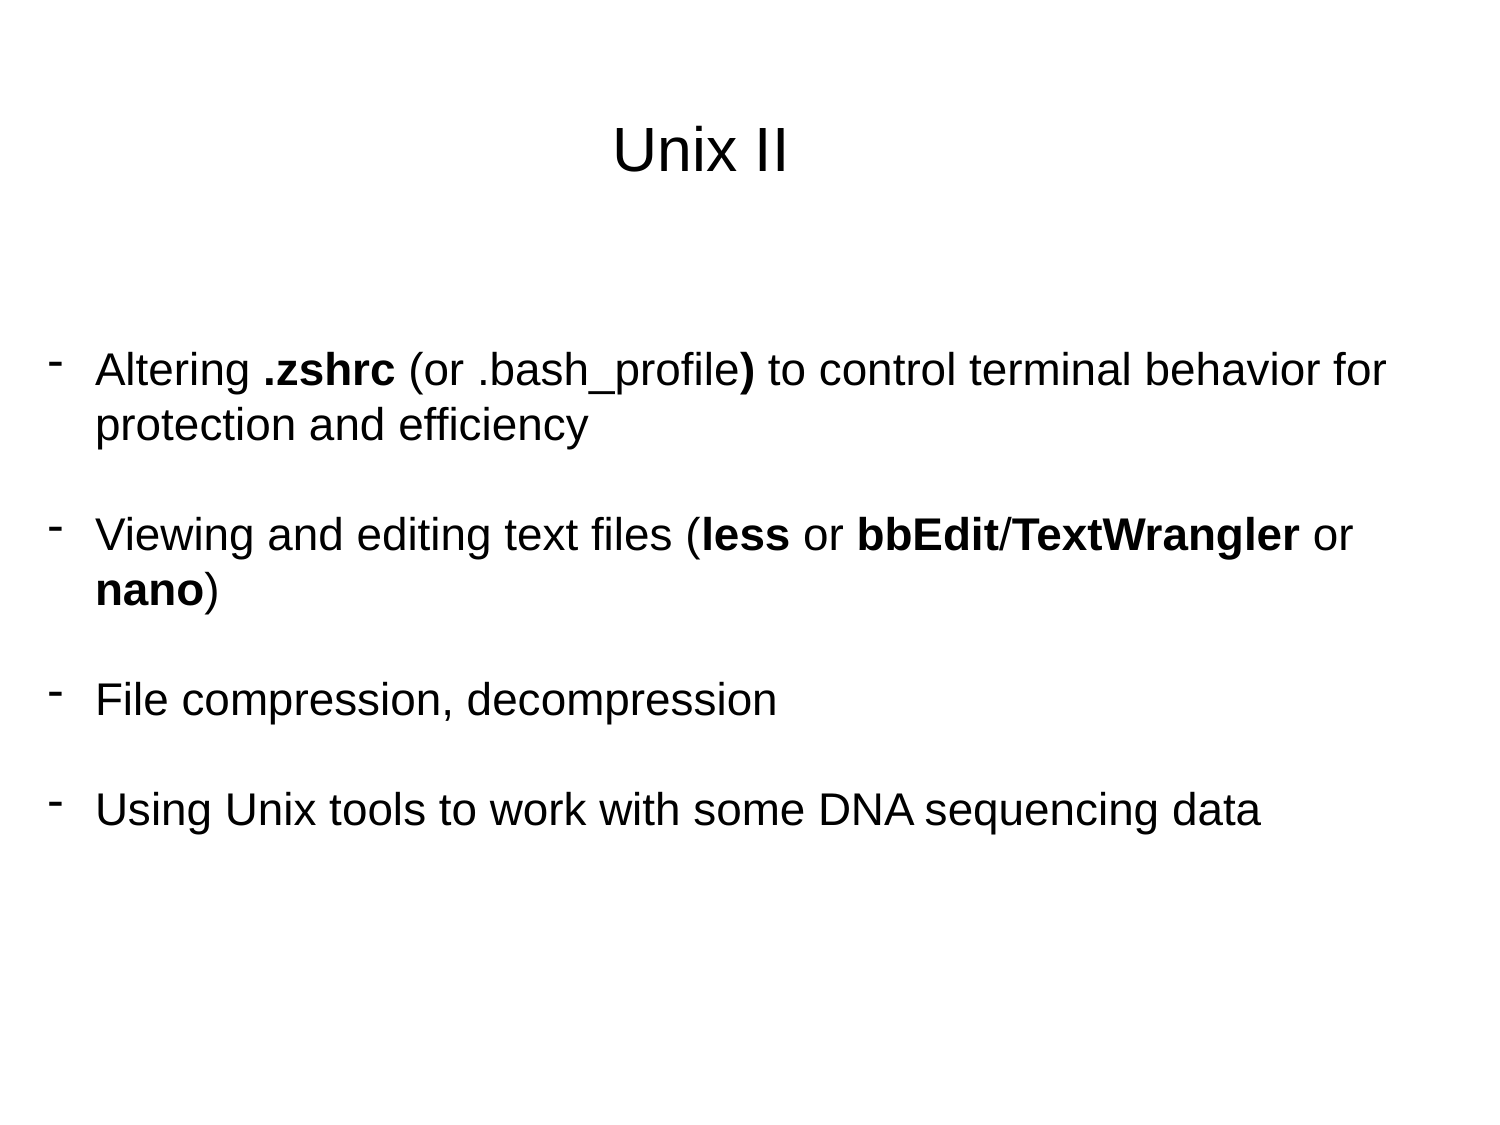

Unix II

Altering .zshrc (or .bash_profile) to control terminal behavior for protection and efficiency

Viewing and editing text files (less or bbEdit/TextWrangler or nano)

File compression, decompression

Using Unix tools to work with some DNA sequencing data